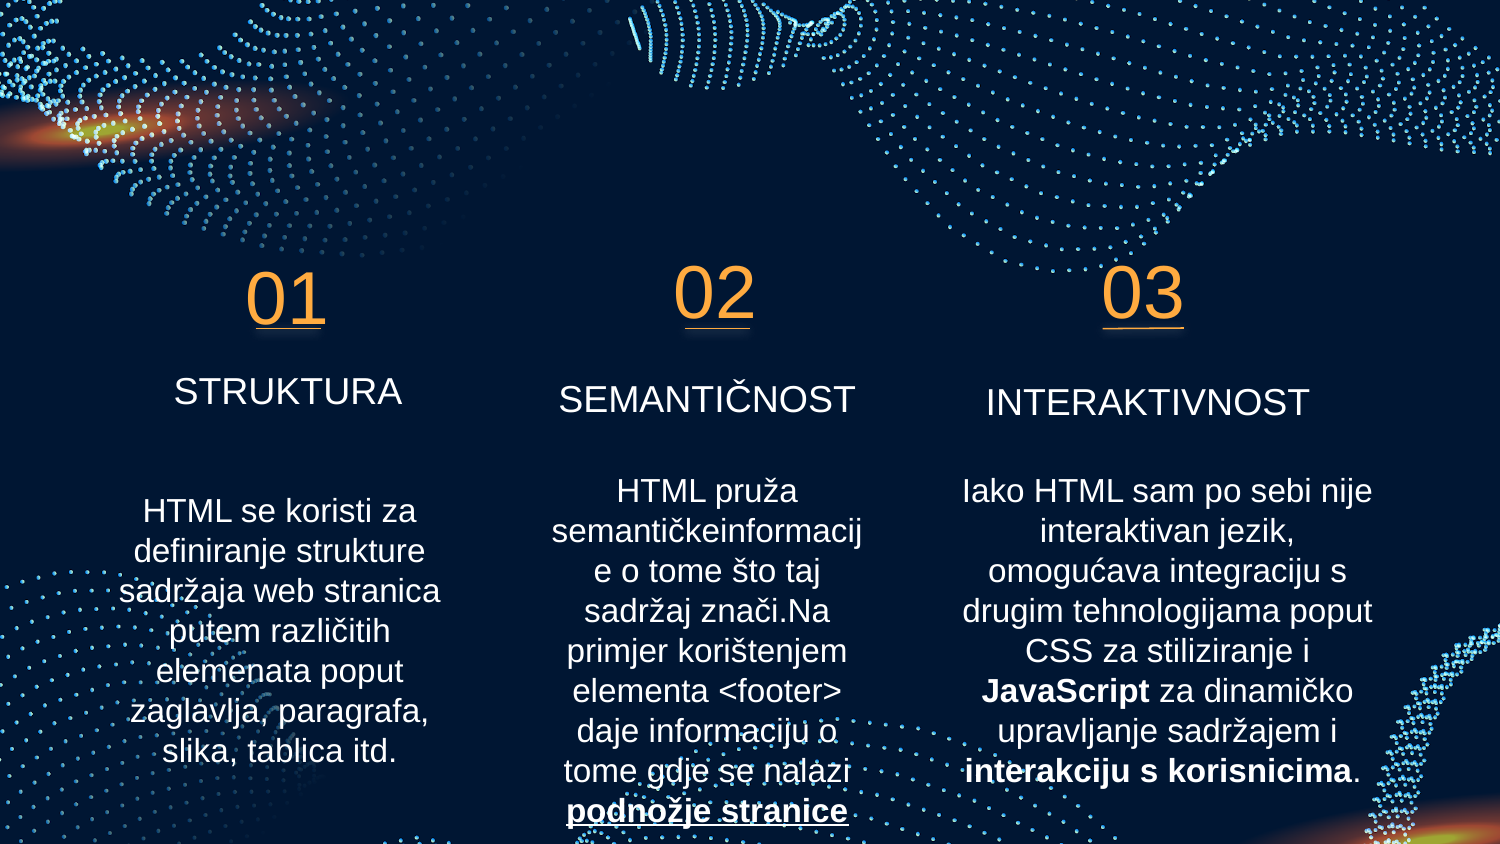

02
03
01
STRUKTURA
# SEMANTIČNOST
INTERAKTIVNOST
HTML pruža semantičkeinformacije o tome što taj sadržaj znači.Na primjer korištenjem elementa <footer> daje informaciju o tome gdje se nalazi podnožje stranice
Iako HTML sam po sebi nije interaktivan jezik, omogućava integraciju s drugim tehnologijama poput CSS za stiliziranje i JavaScript za dinamičko upravljanje sadržajem i interakciju s korisnicima.
HTML se koristi za definiranje strukture sadržaja web stranica putem različitih elemenata poput zaglavlja, paragrafa, slika, tablica itd.